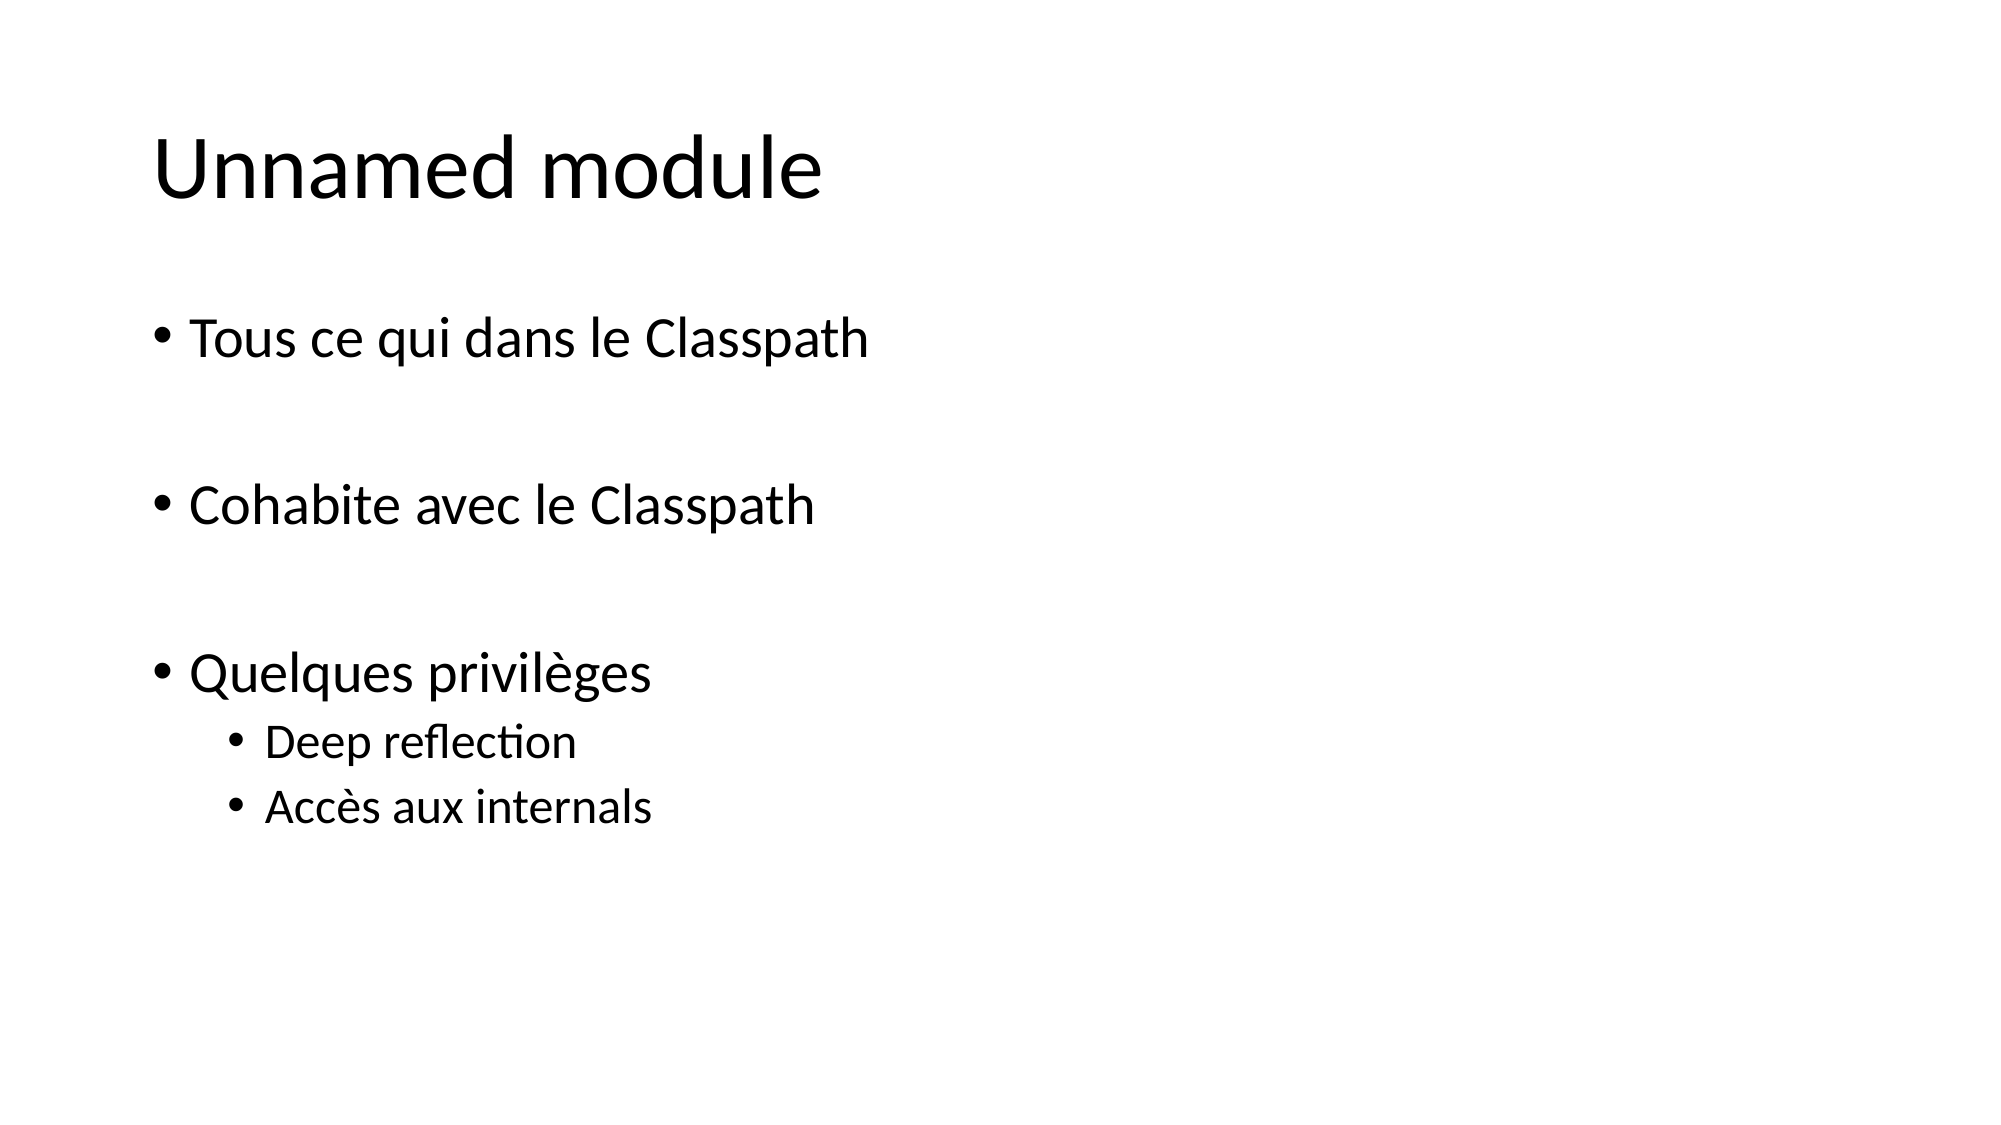

# Unnamed module
Tous ce qui dans le Classpath

Cohabite avec le Classpath

Quelques privilèges
Deep reflection
Accès aux internals